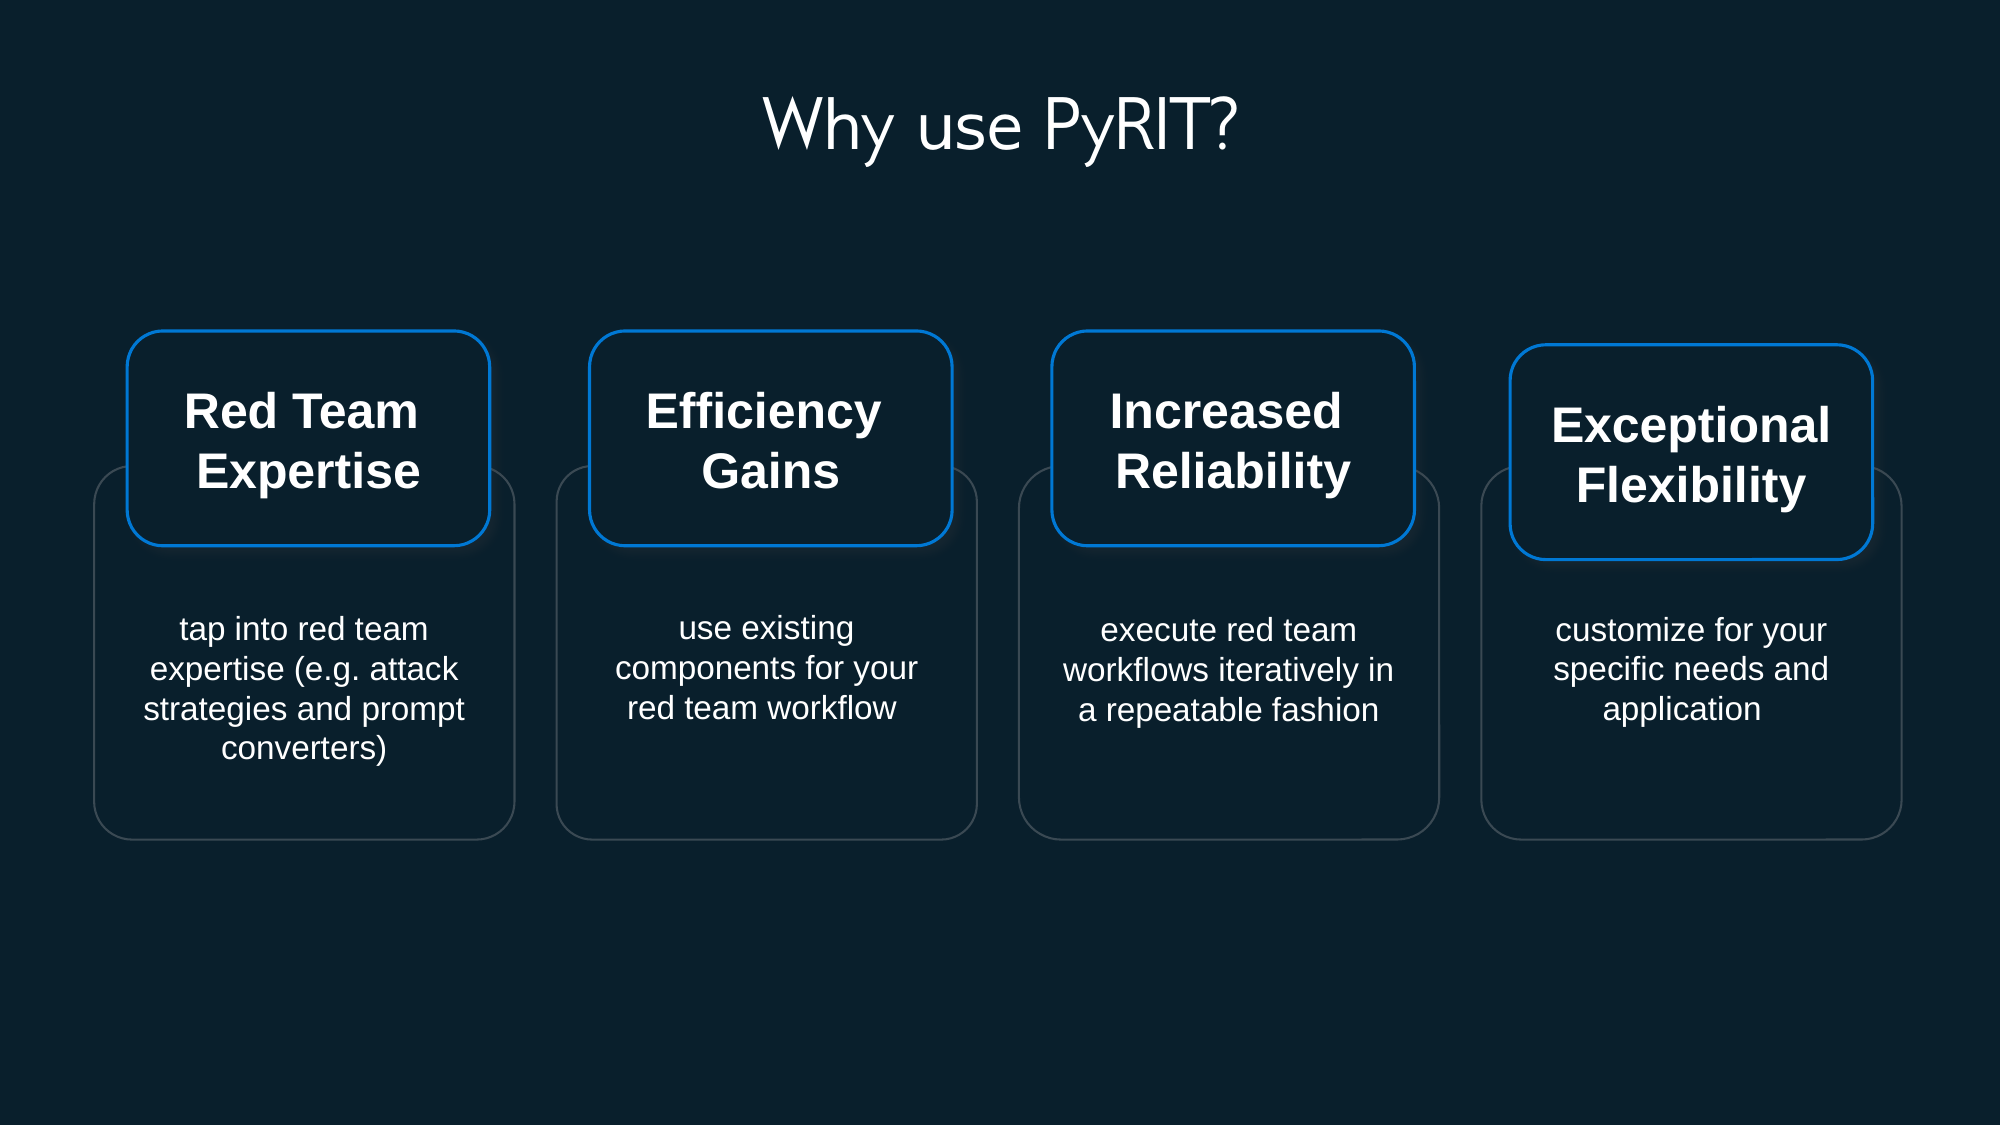

# Why use PyRIT?
Red Team
Expertise
Efficiency
Gains
Increased
Reliability
Exceptional Flexibility
tap into red team expertise (e.g. attack strategies and prompt converters)
use existing components for your red team workflow
execute red team workflows iteratively in a repeatable fashion
customize for your specific needs and application